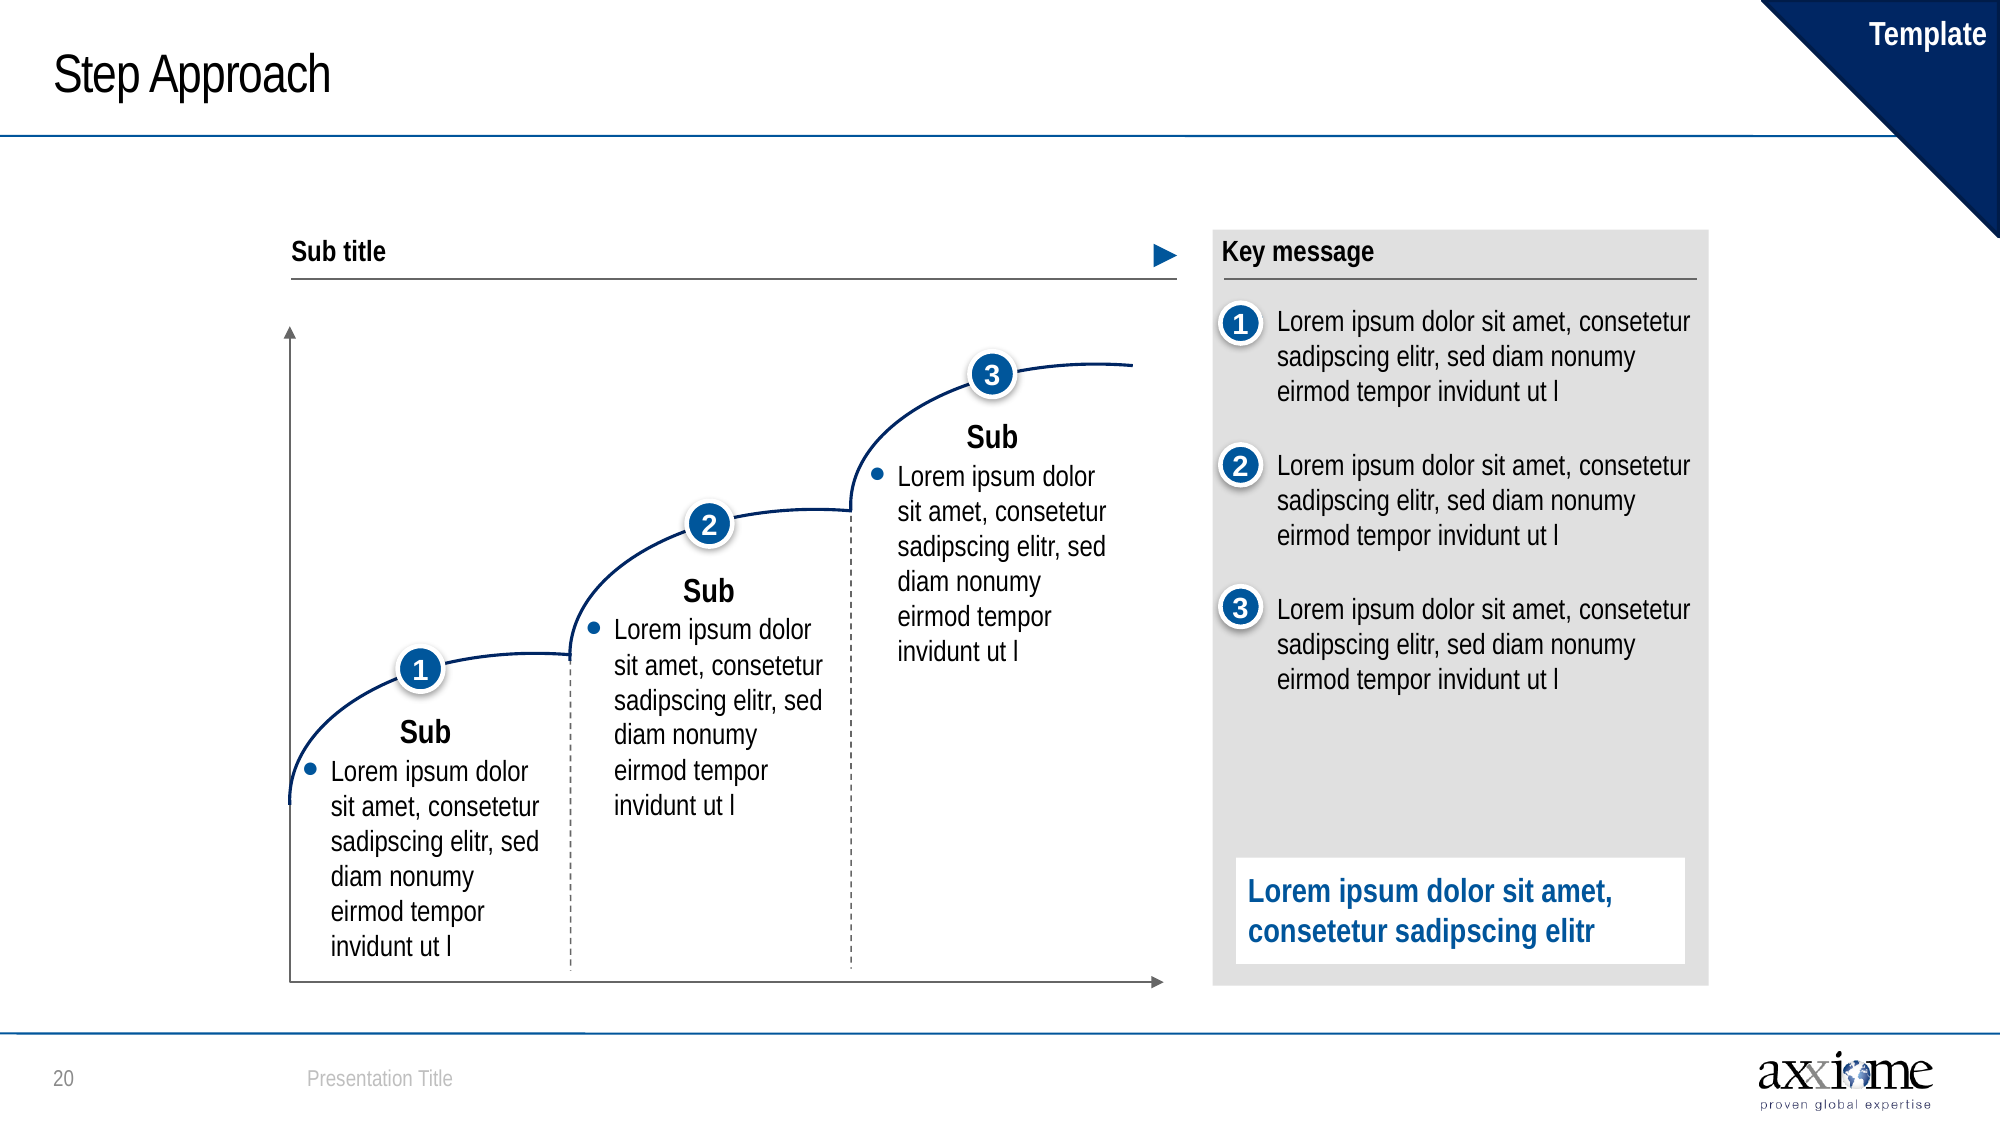

Template
# Step Approach

Sub title
Key message

Lorem ipsum dolor sit amet, consetetur sadipscing elitr, sed diam nonumy eirmod tempor invidunt ut l

Lorem ipsum dolor sit amet, consetetur sadipscing elitr, sed diam nonumy eirmod tempor invidunt ut l

Lorem ipsum dolor sit amet, consetetur sadipscing elitr, sed diam nonumy eirmod tempor invidunt ut l
1

3

Sub
Lorem ipsum dolor sit amet, consetetur sadipscing elitr, sed diam nonumy eirmod tempor invidunt ut l

2

2

Sub
Lorem ipsum dolor sit amet, consetetur sadipscing elitr, sed diam nonumy eirmod tempor invidunt ut l

3

1

Sub
Lorem ipsum dolor sit amet, consetetur sadipscing elitr, sed diam nonumy eirmod tempor invidunt ut l

Lorem ipsum dolor sit amet, consetetur sadipscing elitr
Presentation Title
20